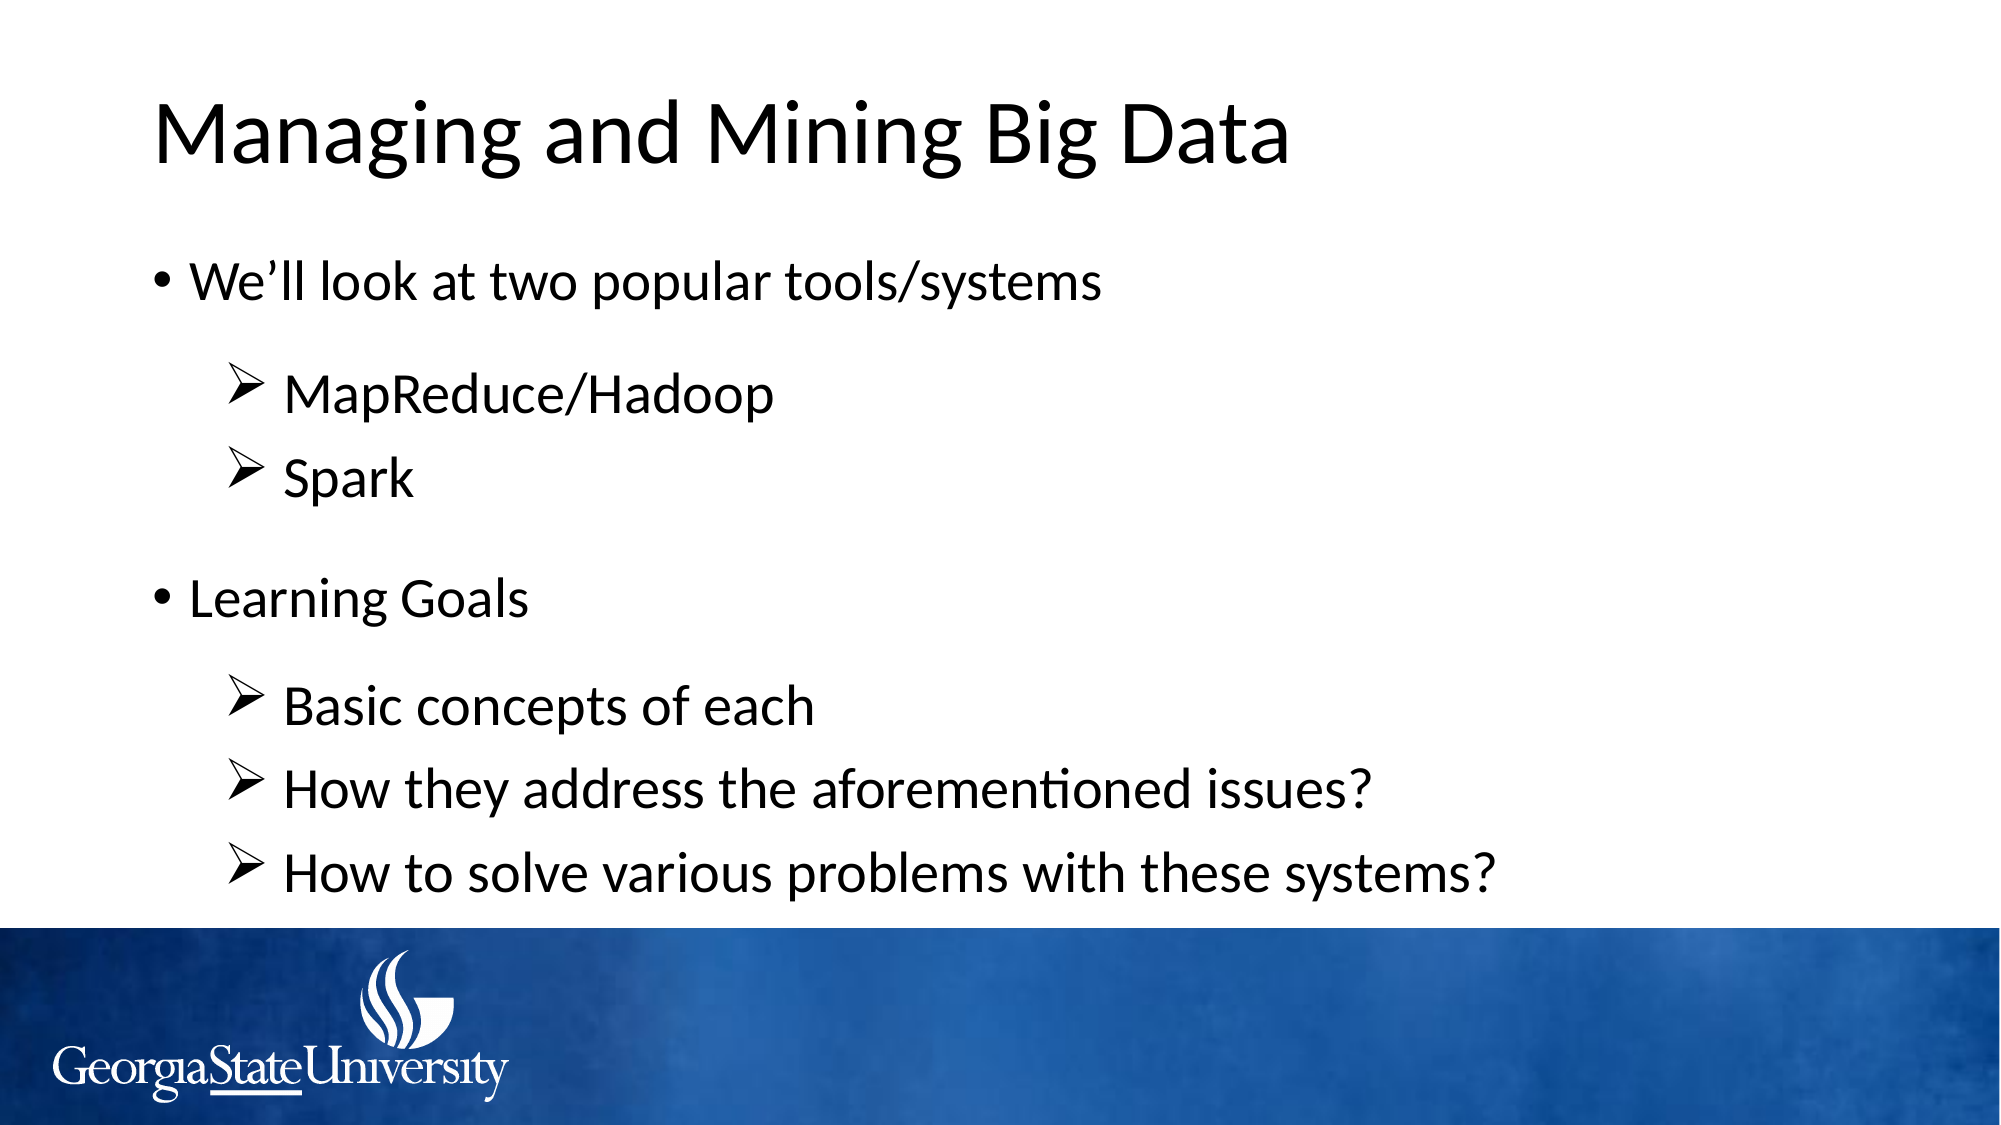

# Managing and Mining Big Data
We’ll look at two popular tools/systems
 MapReduce/Hadoop
 Spark
Learning Goals
 Basic concepts of each
 How they address the aforementioned issues?
 How to solve various problems with these systems?